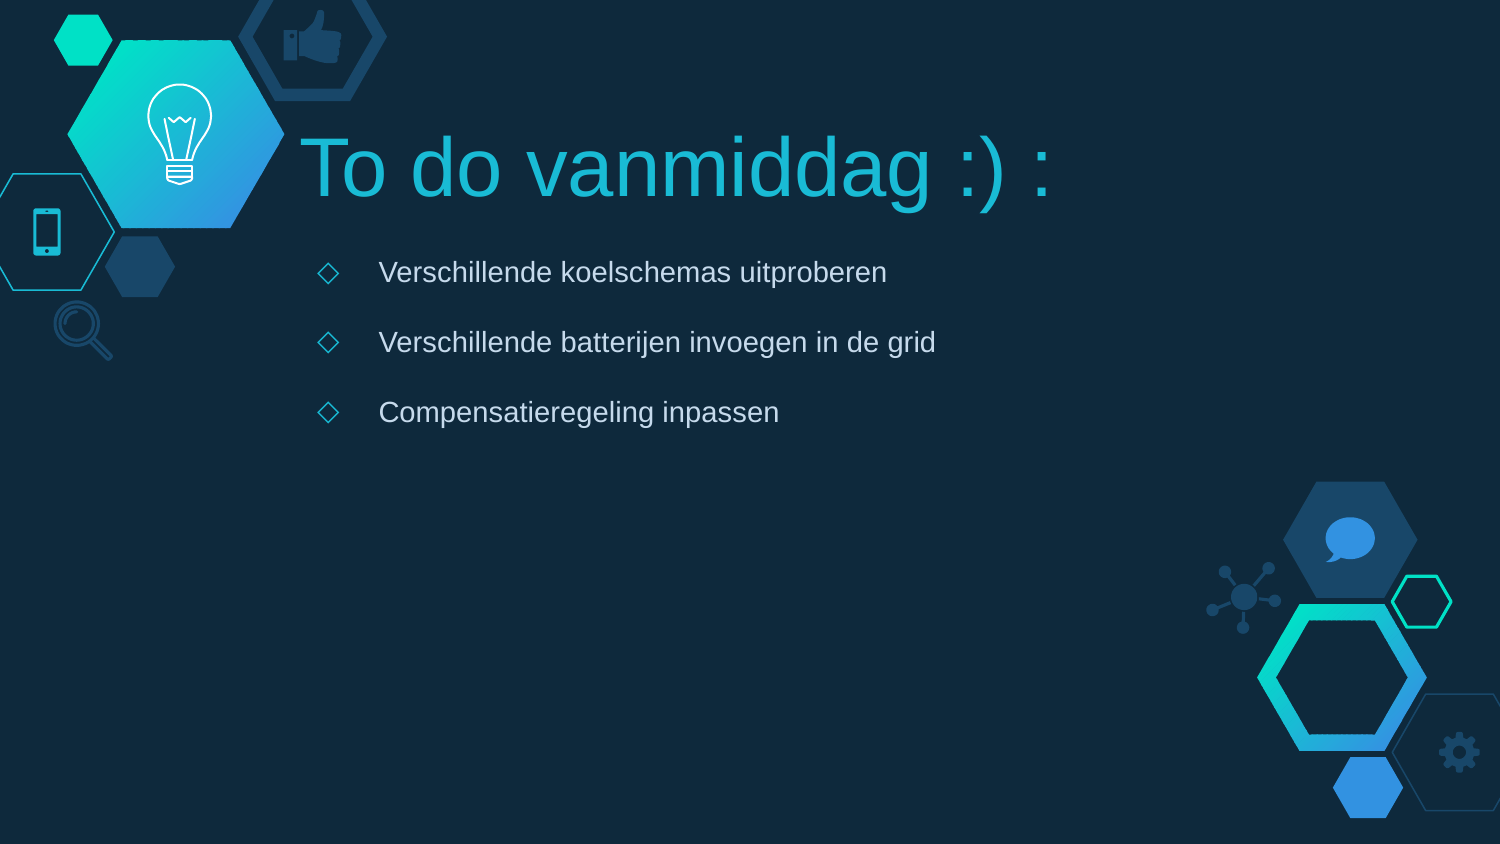

# To do vanmiddag :) :

 Verschillende koelschemas uitproberen

 Verschillende batterijen invoegen in de grid

 Compensatieregeling inpassen